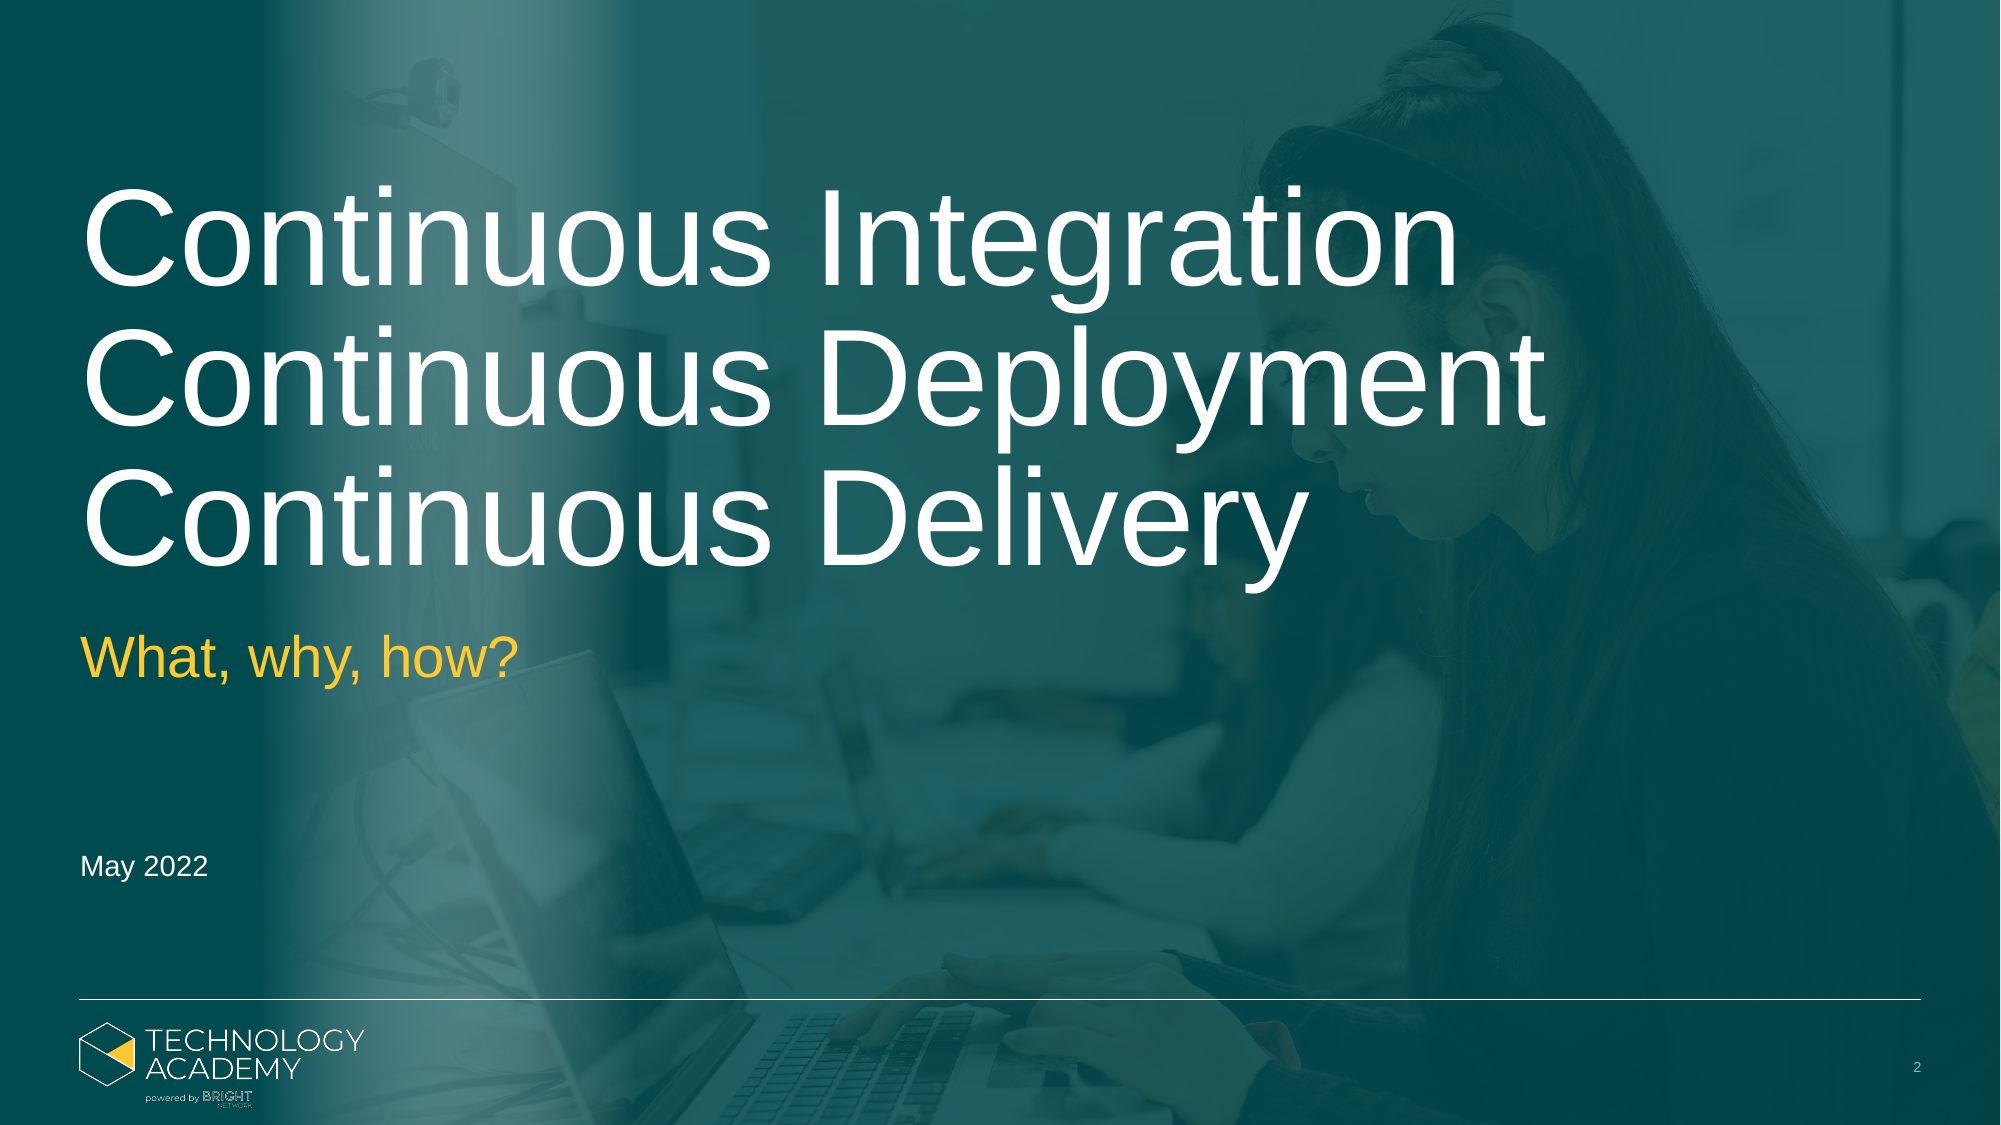

# Continuous Integration Continuous Deployment Continuous Delivery
What, why, how?
May 2022
2